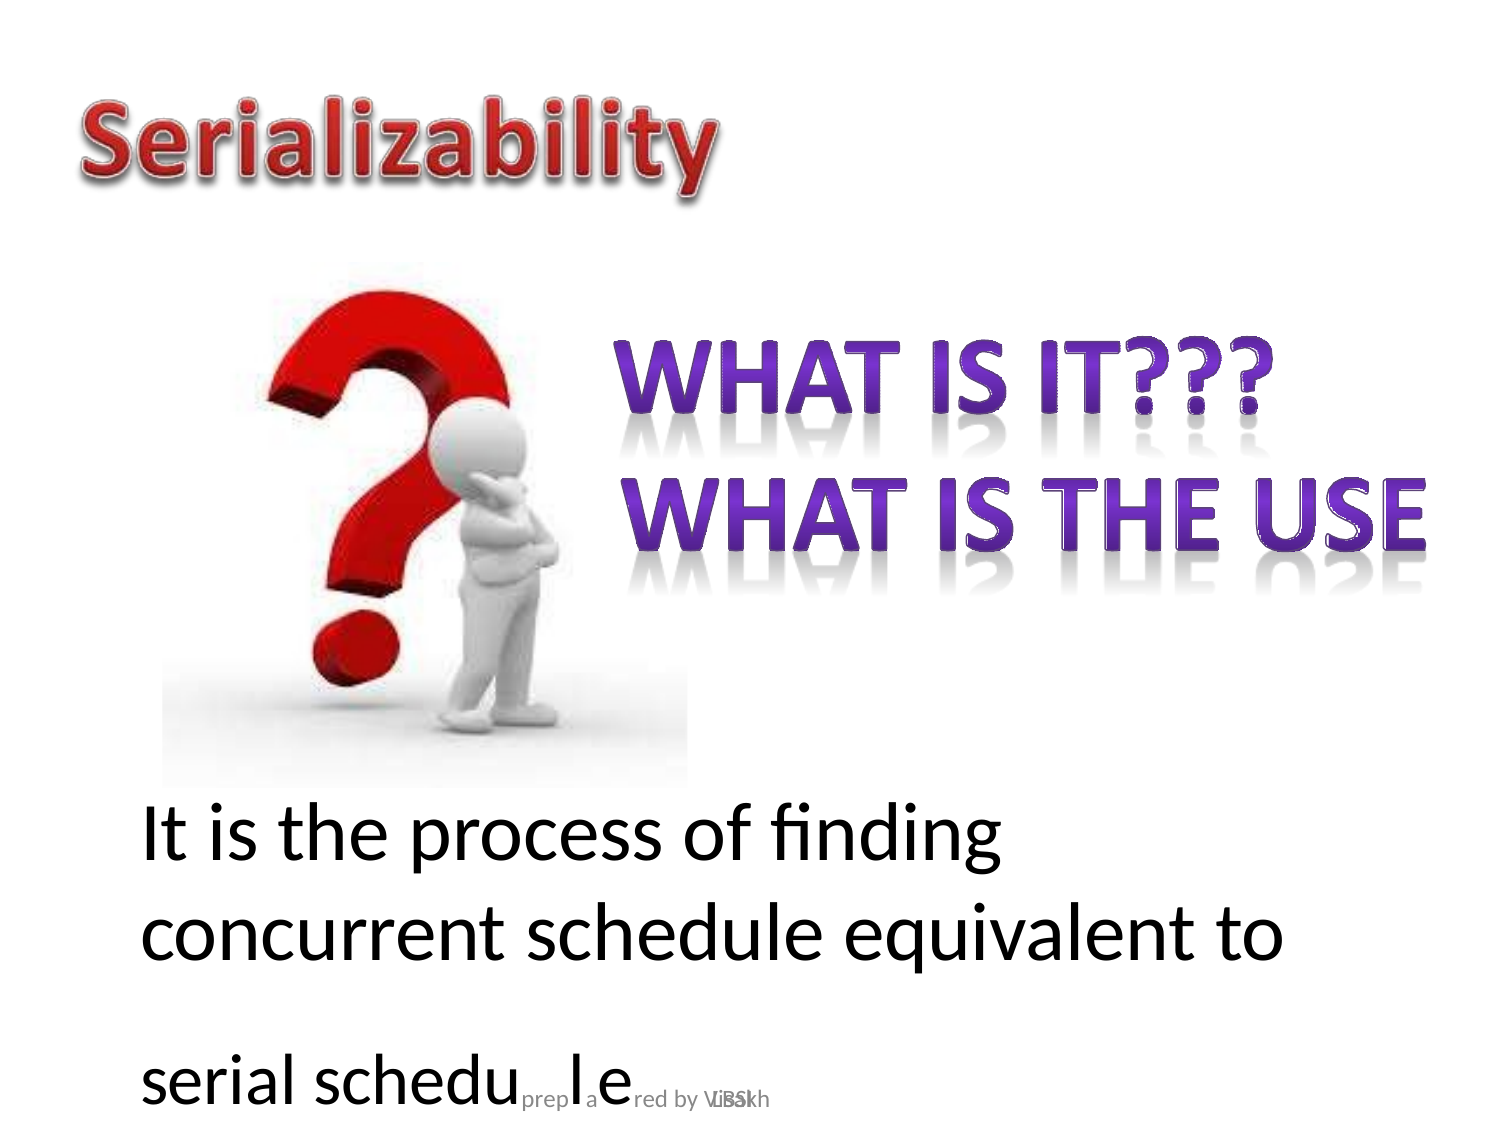

It is the process of finding  concurrent schedule equivalent to
serial schedupreplaered by Visakh
LBSI